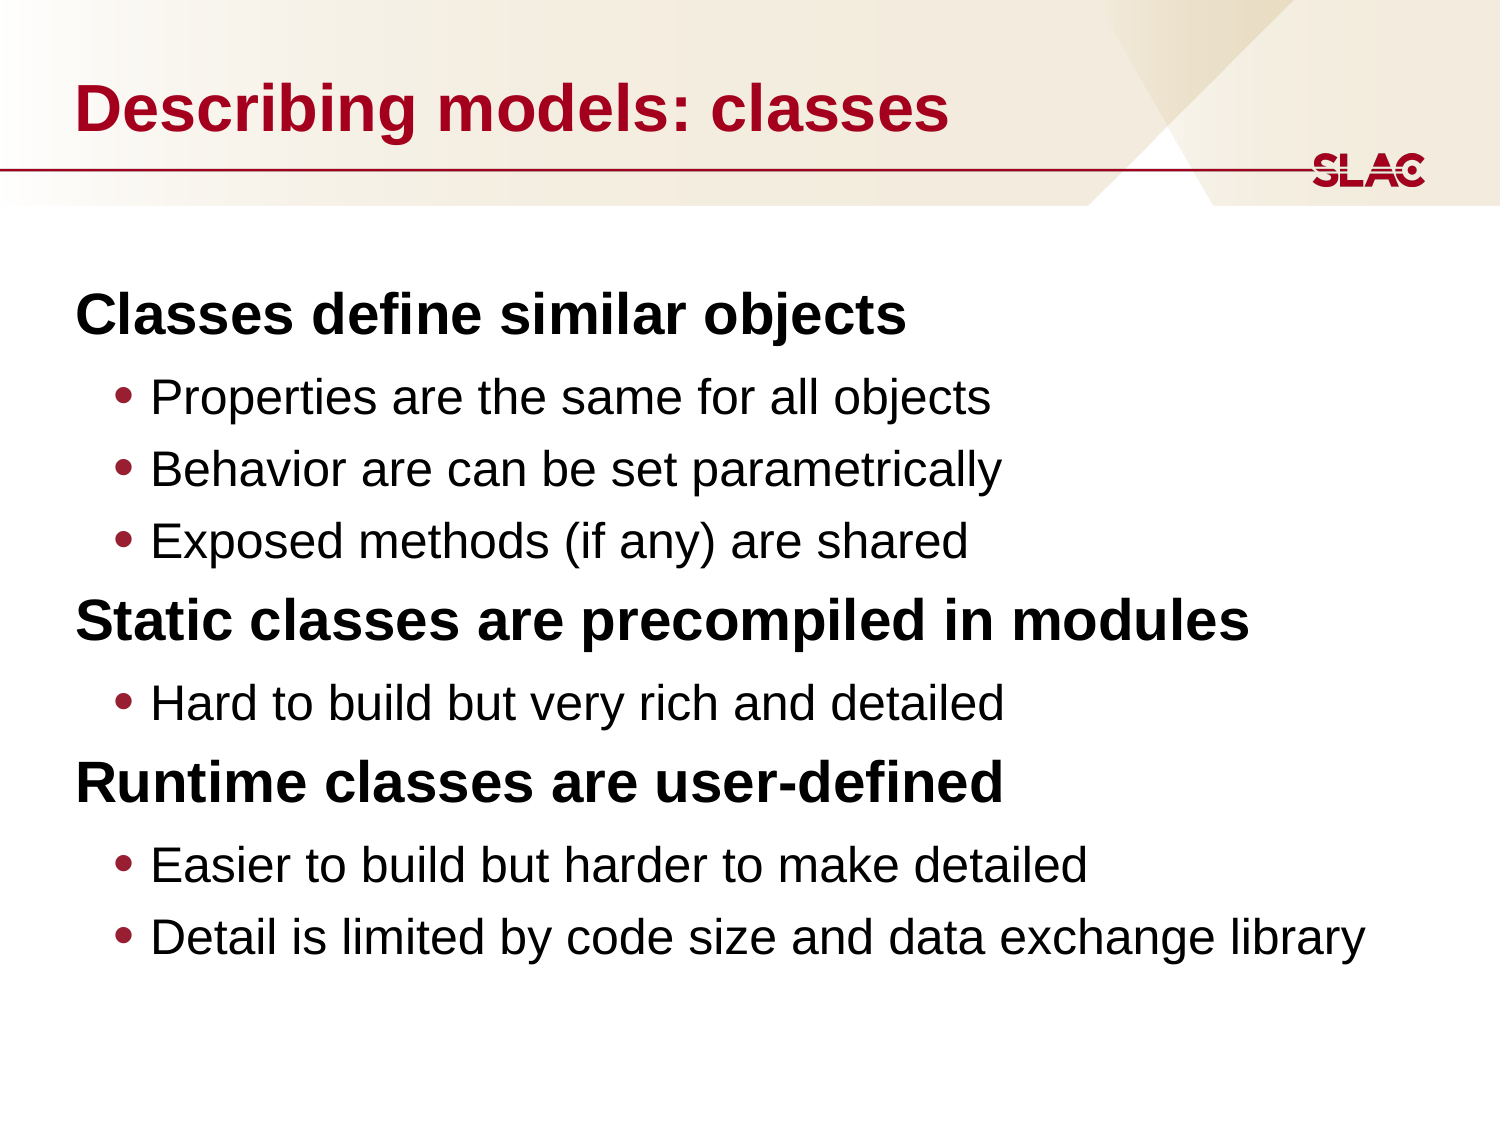

# Describing models: classes
Classes define similar objects
Properties are the same for all objects
Behavior are can be set parametrically
Exposed methods (if any) are shared
Static classes are precompiled in modules
Hard to build but very rich and detailed
Runtime classes are user-defined
Easier to build but harder to make detailed
Detail is limited by code size and data exchange library